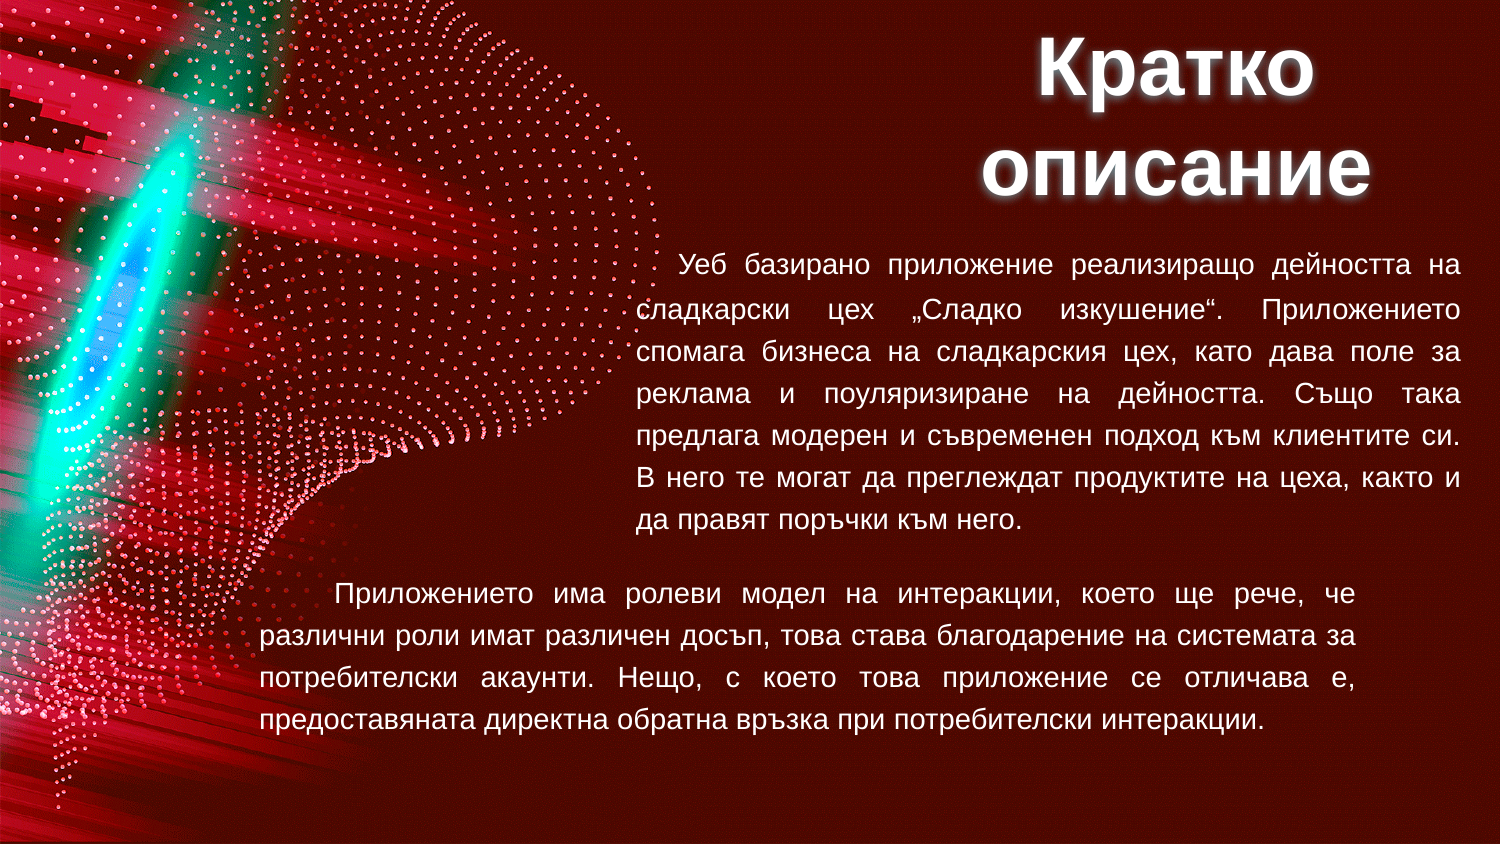

# Кратко описание
  Уеб базирано приложение реализиращо дейността на сладкарски цех „Сладко изкушение“. Приложението спомага бизнеса на сладкарския цех, като дава поле за реклама и поуляризиране на дейността. Също така предлага модерен и съвременен подход към клиентите си. В него те могат да преглеждат продуктите на цеха, както и да правят поръчки към него.
Приложението има ролеви модел на интеракции, което ще рече, че различни роли имат различен досъп, това става благодарение на системата за потребителски акаунти. Нещо, с което това приложение се отличава е, предоставяната директна обратна връзка при потребителски интеракции.